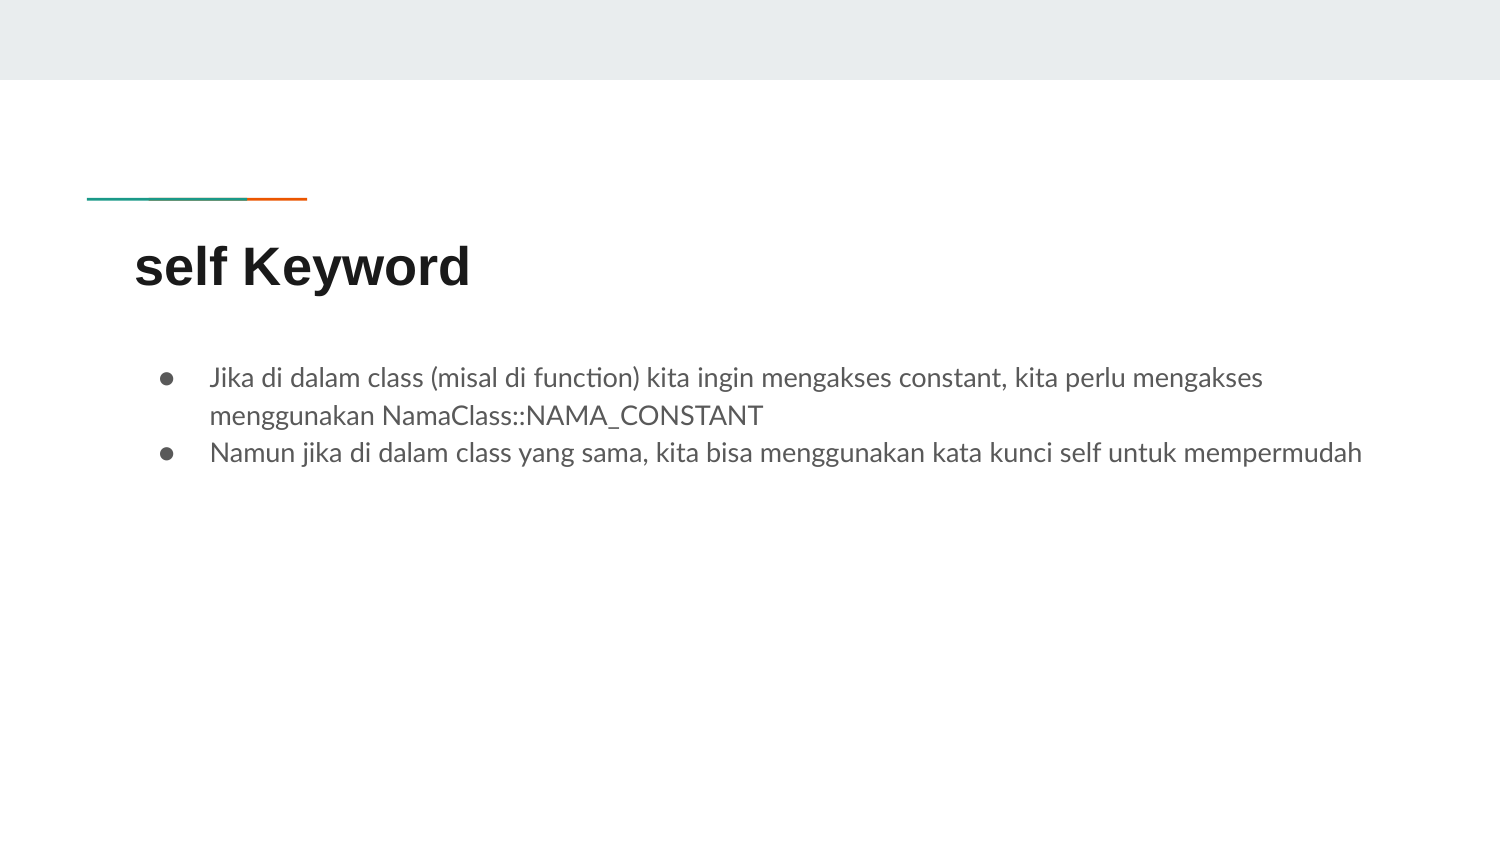

# self Keyword
Jika di dalam class (misal di function) kita ingin mengakses constant, kita perlu mengakses menggunakan NamaClass::NAMA_CONSTANT
Namun jika di dalam class yang sama, kita bisa menggunakan kata kunci self untuk mempermudah